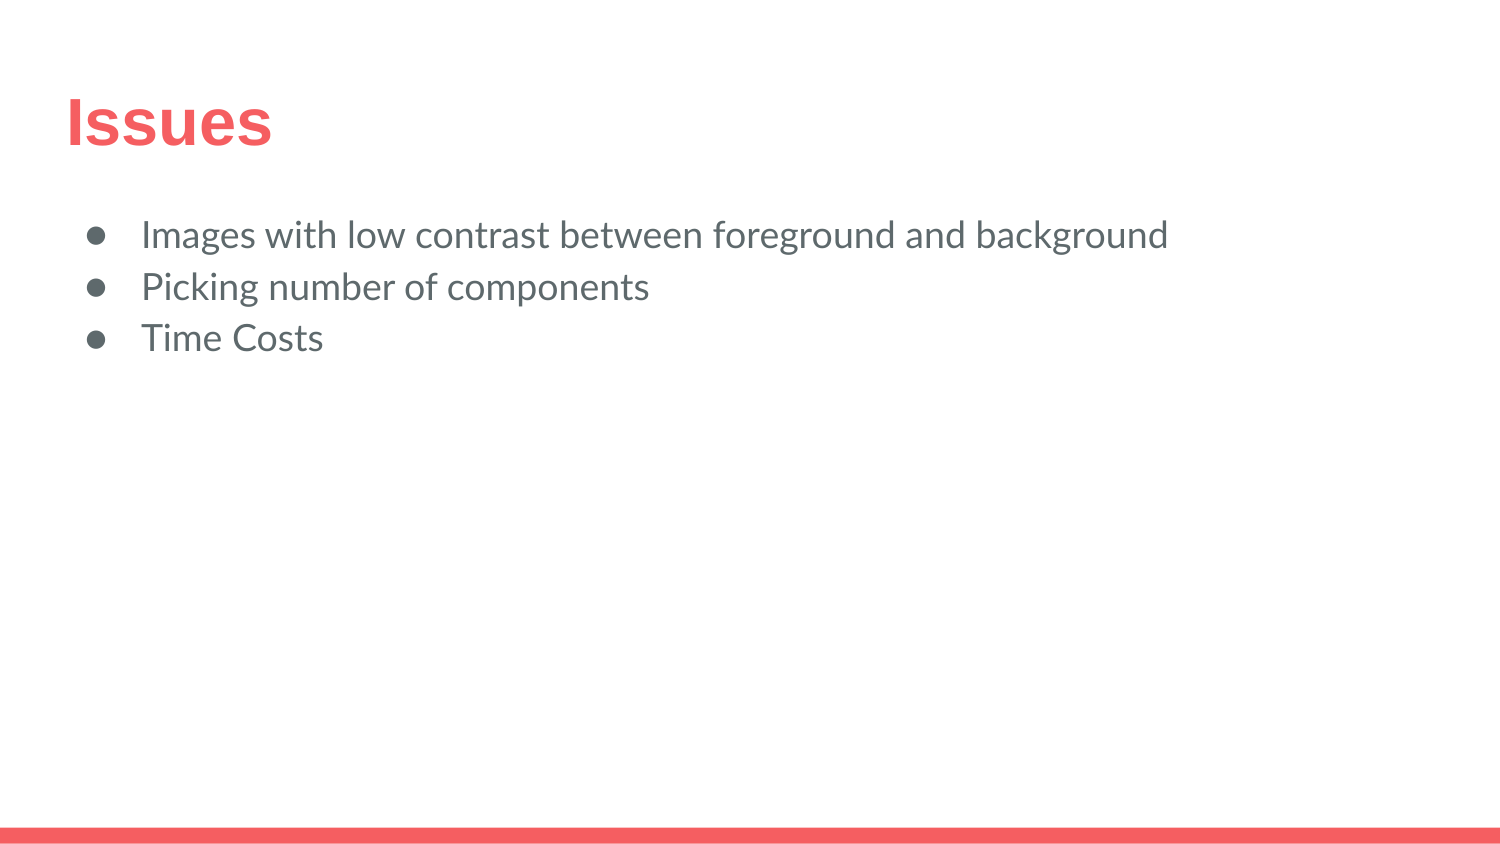

# Issues
Images with low contrast between foreground and background
Picking number of components
Time Costs